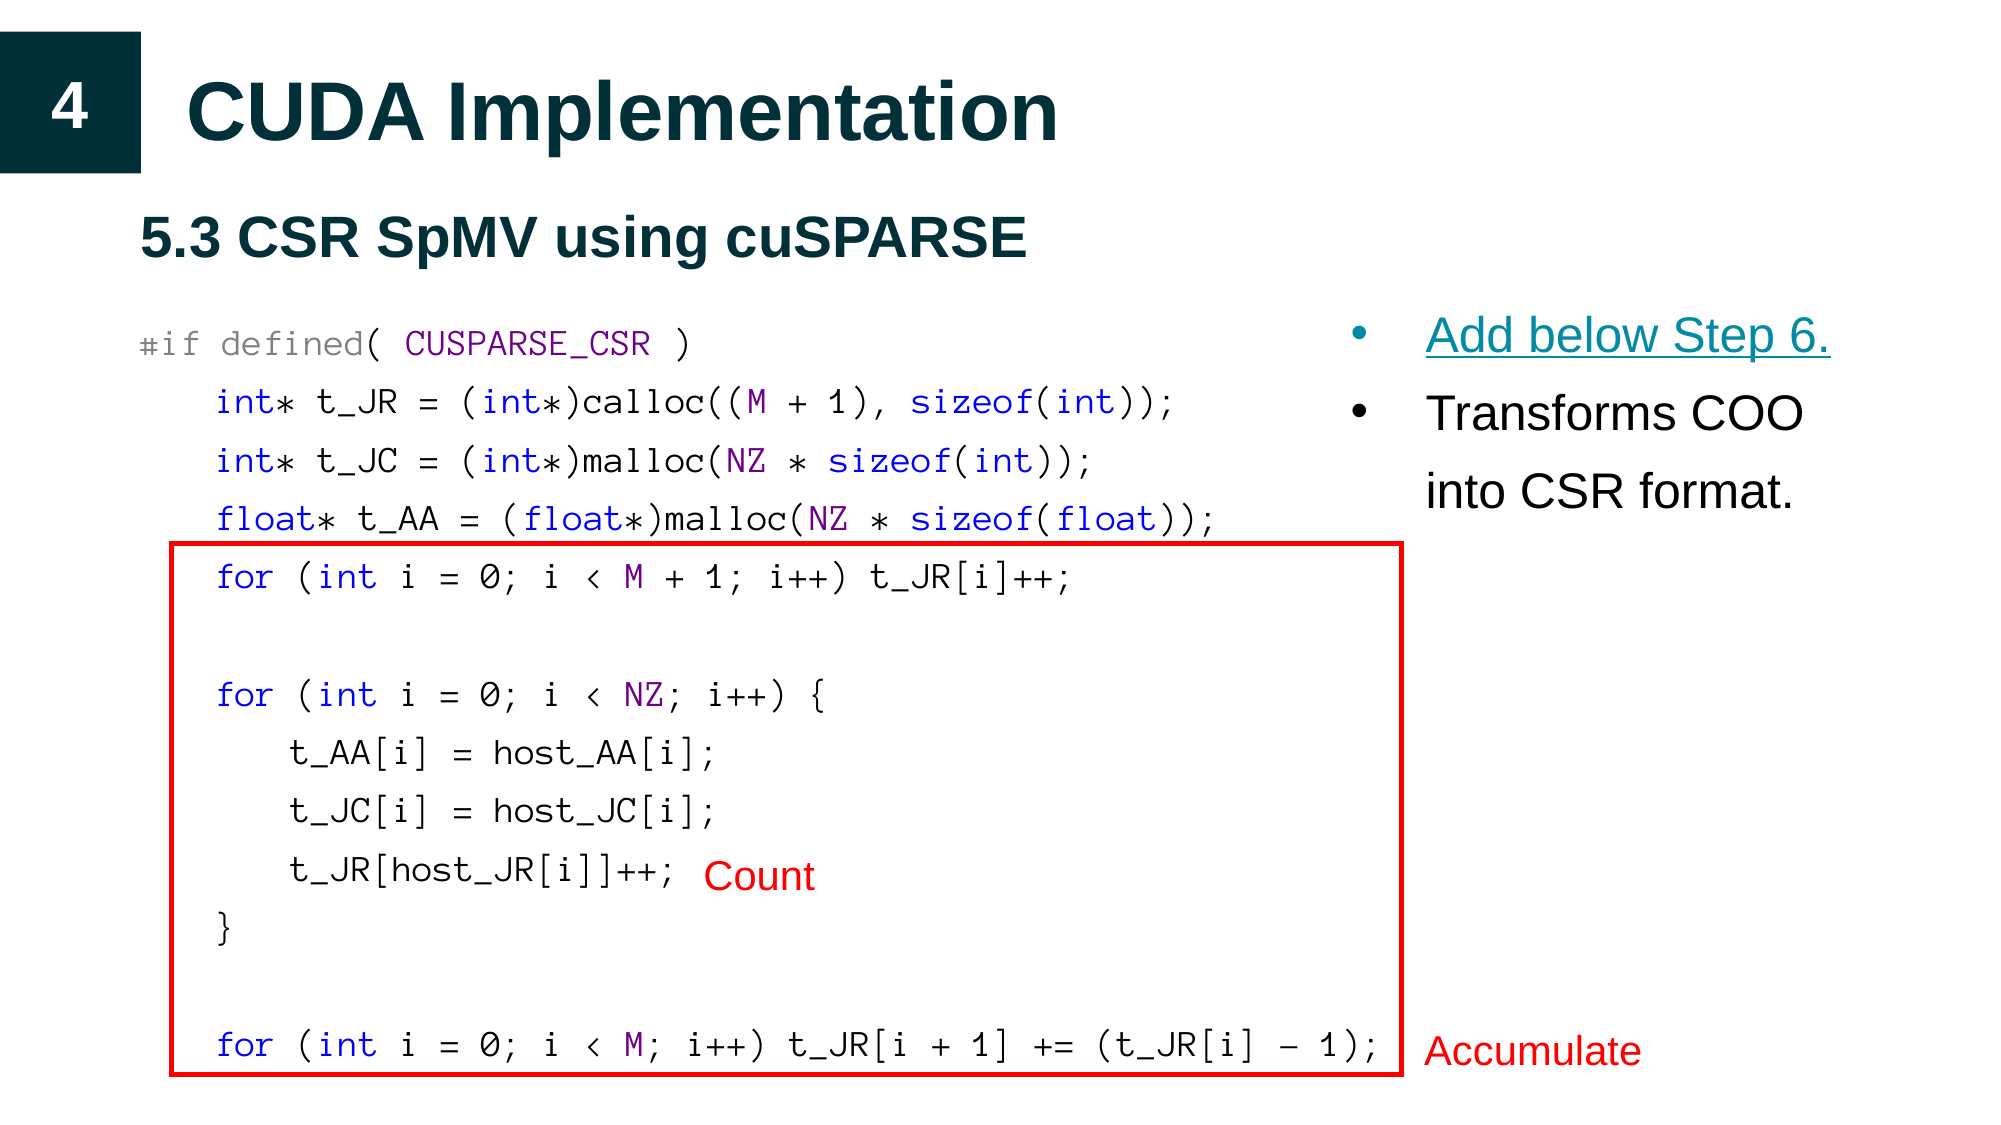

CUDA Implementation
4
5.3 CSR SpMV using cuSPARSE
Add below Step 6.
Transforms COO into CSR format.
#if defined( CUSPARSE_CSR )
int* t_JR = (int*)calloc((M + 1), sizeof(int));
int* t_JC = (int*)malloc(NZ * sizeof(int));
float* t_AA = (float*)malloc(NZ * sizeof(float));
for (int i = 0; i < M + 1; i++) t_JR[i]++;

for (int i = 0; i < NZ; i++) {
t_AA[i] = host_AA[i];
t_JC[i] = host_JC[i];
t_JR[host_JR[i]]++;
}

for (int i = 0; i < M; i++) t_JR[i + 1] += (t_JR[i] – 1);

Count
Accumulate